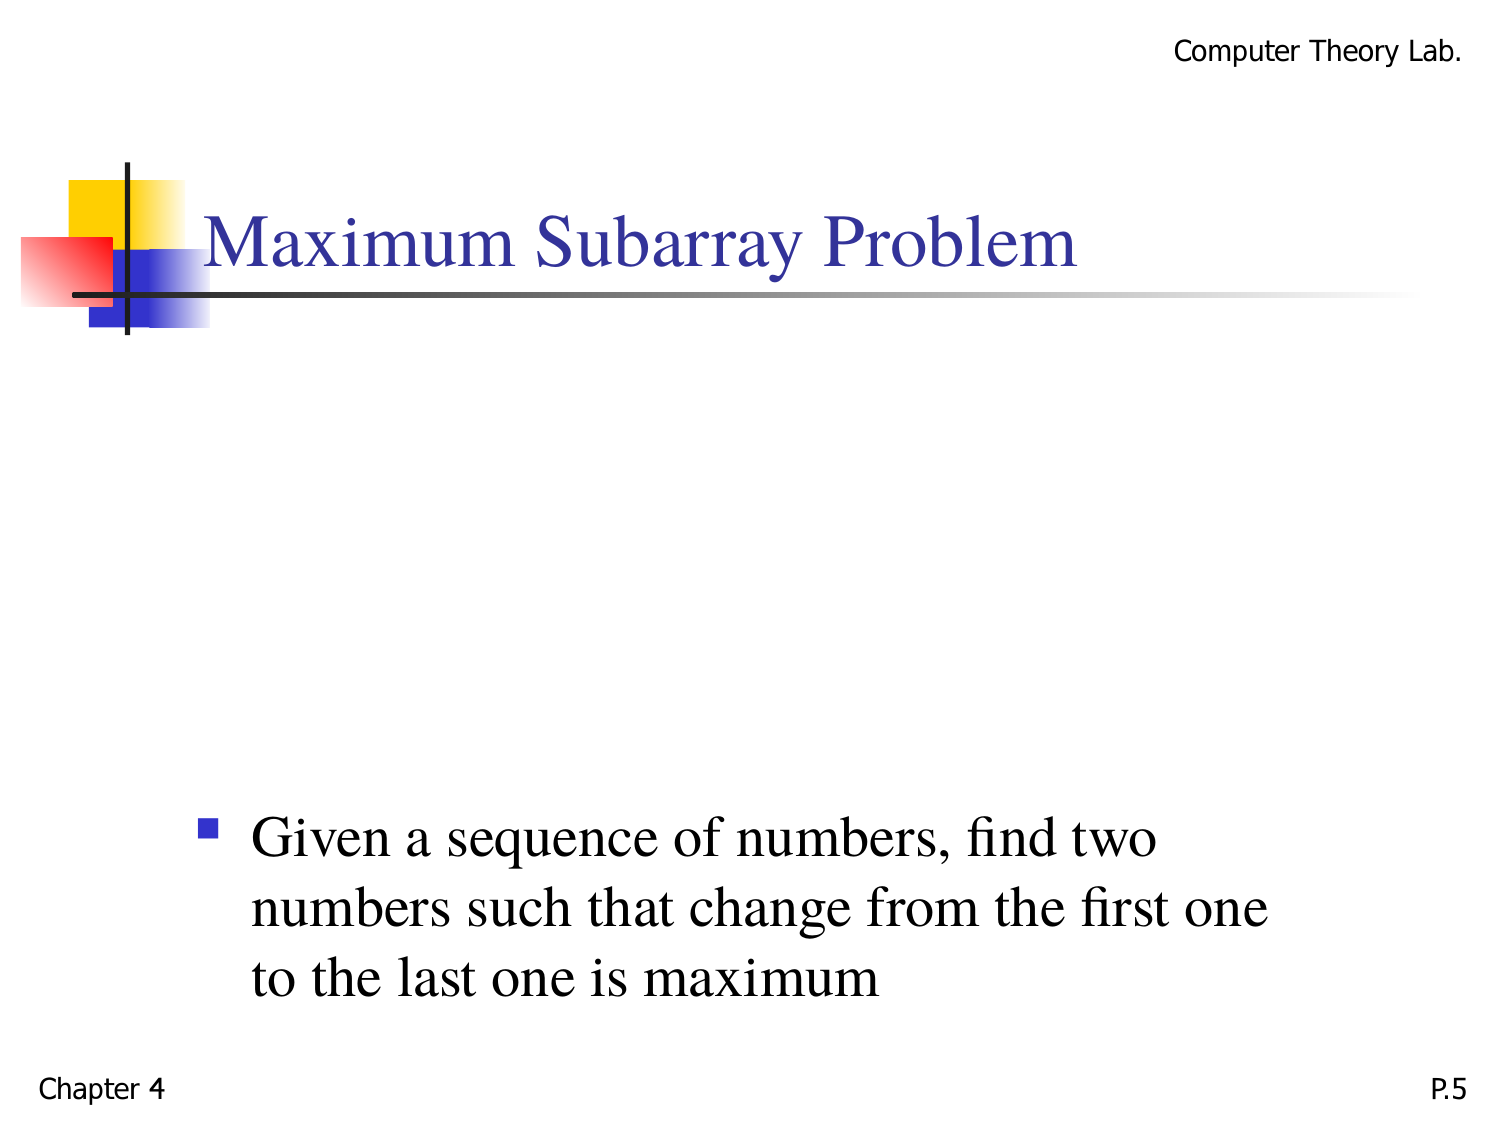

# Maximum Subarray Problem
Given a sequence of numbers, find two numbers such that change from the first one to the last one is maximum
Chapter 4
P.5